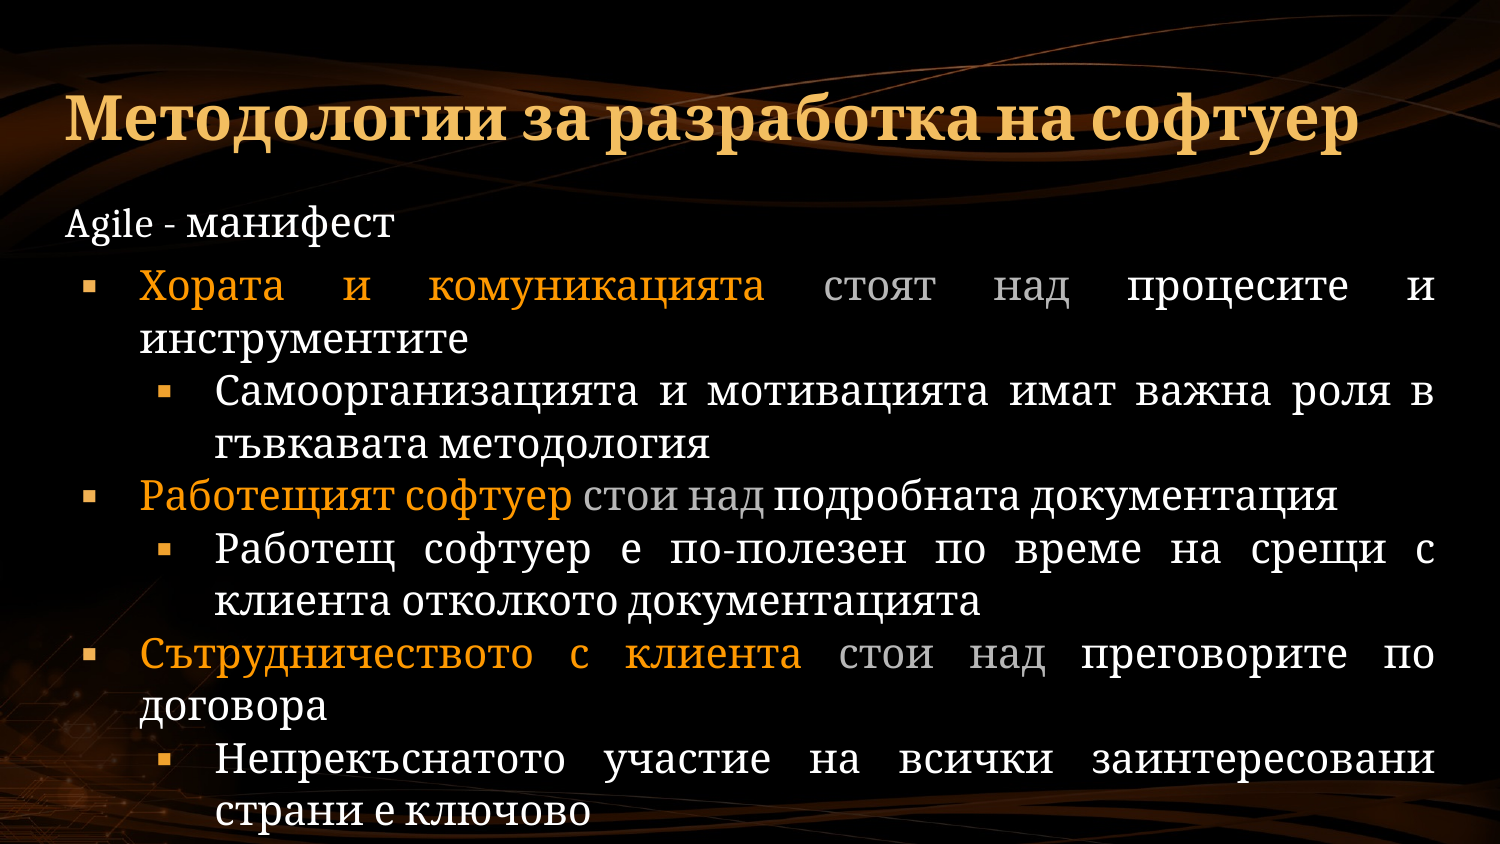

# Методологии за разработка на софтуер
Agile - манифест
Хората и комуникацията стоят над процесите и инструментите
Самоорганизацията и мотивацията имат важна роля в гъвкавата методология
Работещият софтуер стои над подробната документация
Работещ софтуер е по-полезен по време на срещи с клиента отколкото документацията
Сътрудничеството с клиента стои над преговорите по договора
Непрекъснатото участие на всички заинтересовани страни е ключово
Адаптацията стои над следването на определен план